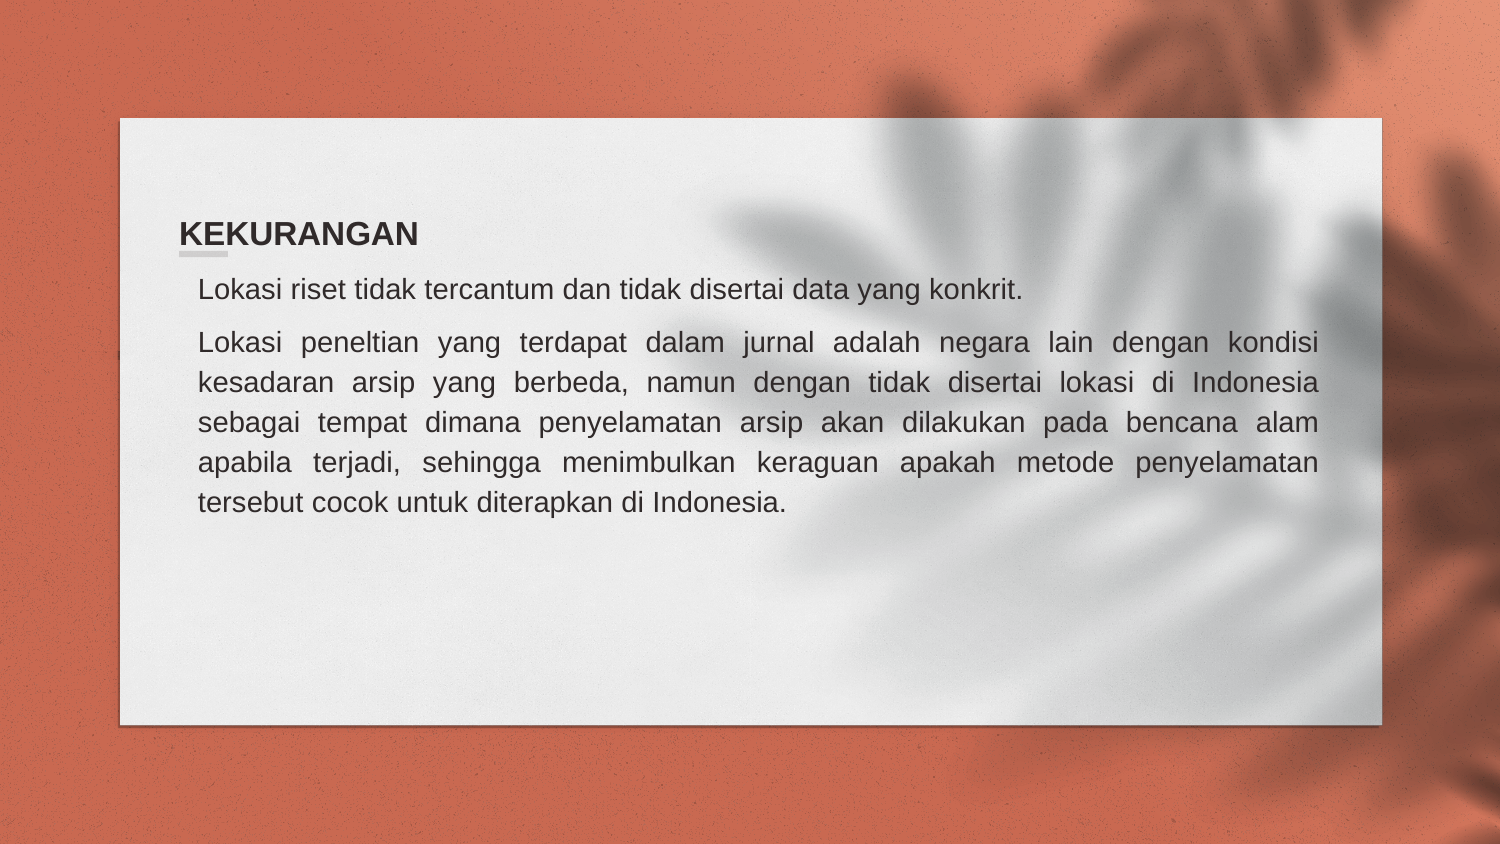

# KEKURANGAN
Lokasi riset tidak tercantum dan tidak disertai data yang konkrit.
Lokasi peneltian yang terdapat dalam jurnal adalah negara lain dengan kondisi kesadaran arsip yang berbeda, namun dengan tidak disertai lokasi di Indonesia sebagai tempat dimana penyelamatan arsip akan dilakukan pada bencana alam apabila terjadi, sehingga menimbulkan keraguan apakah metode penyelamatan tersebut cocok untuk diterapkan di Indonesia.